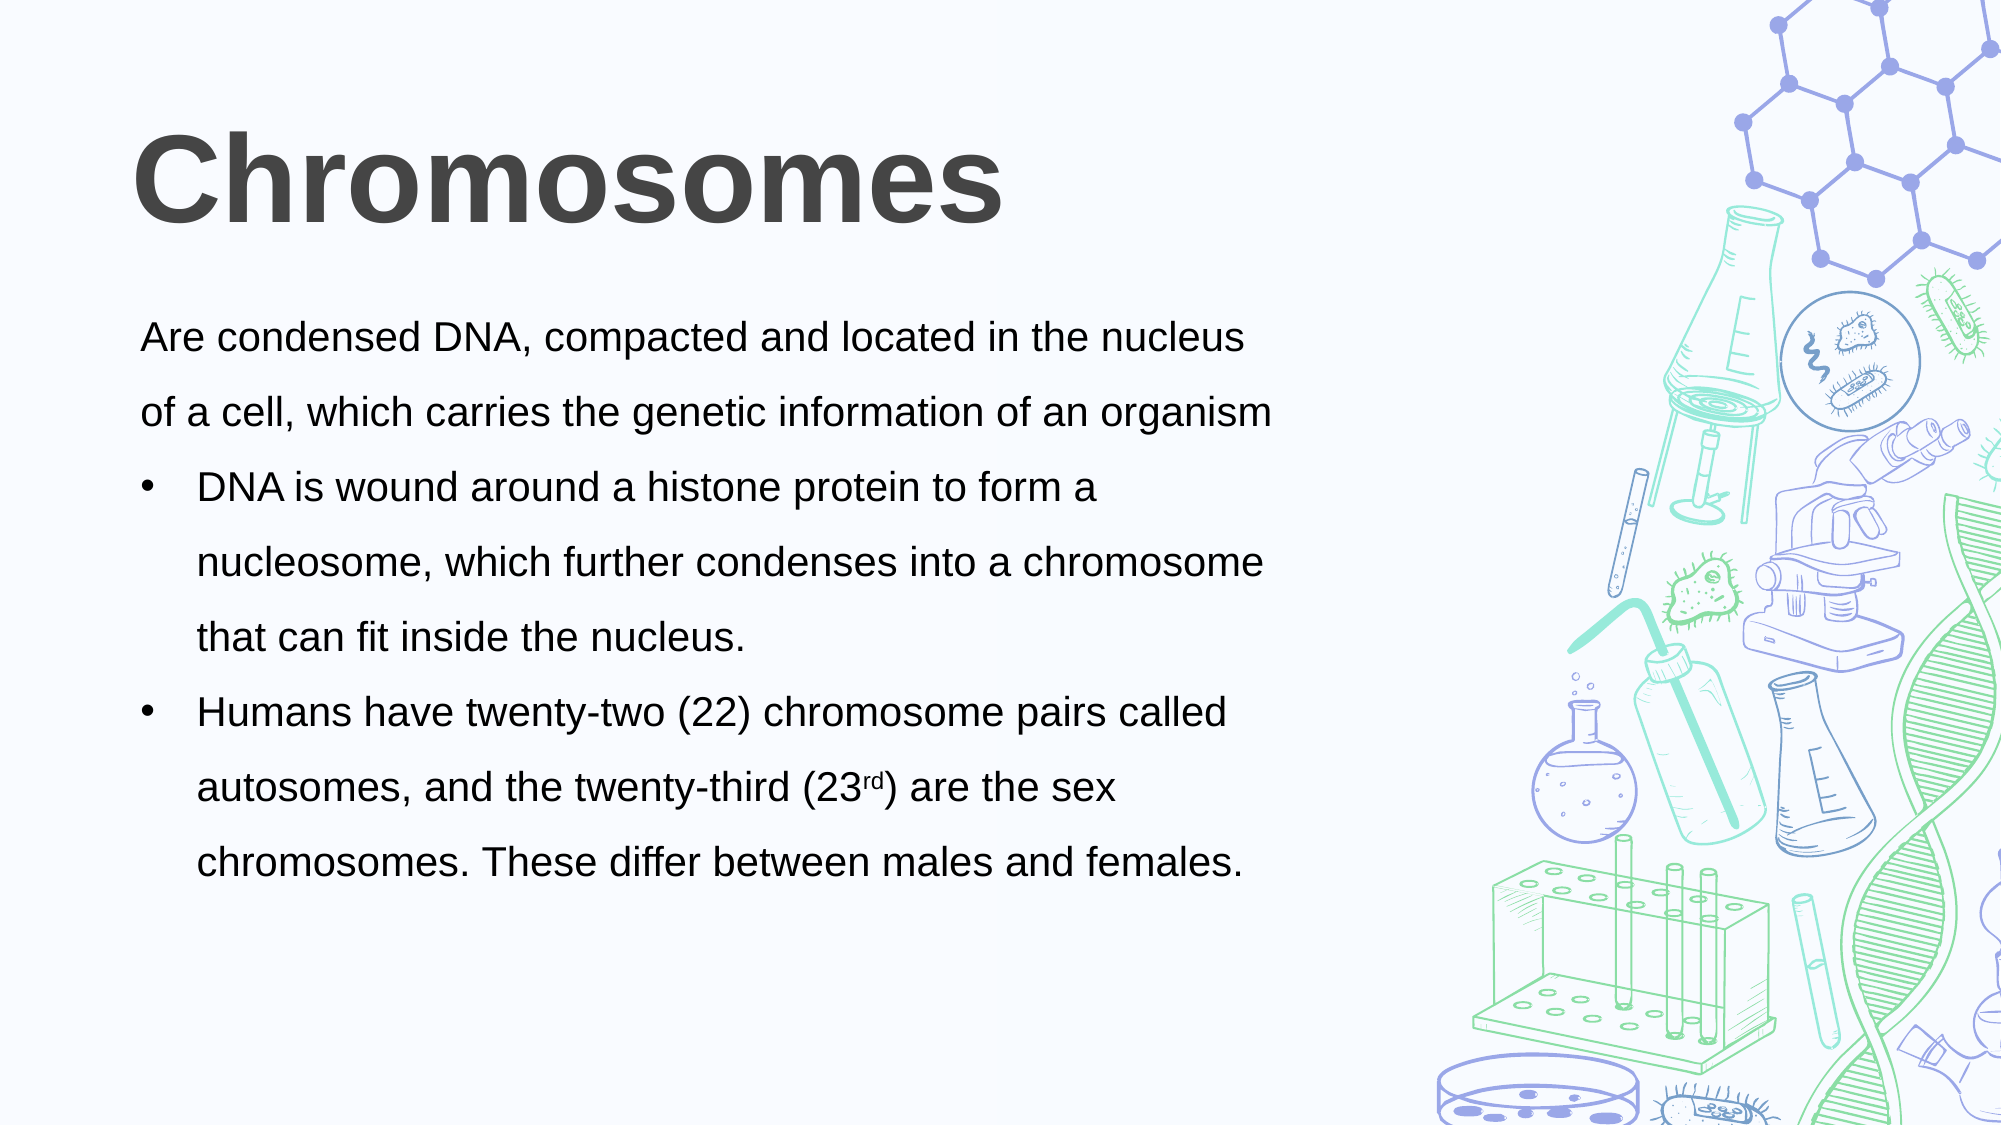

Chromosomes
Are condensed DNA, compacted and located in the nucleus of a cell, which carries the genetic information of an organism
DNA is wound around a histone protein to form a nucleosome, which further condenses into a chromosome that can fit inside the nucleus.
Humans have twenty-two (22) chromosome pairs called autosomes, and the twenty-third (23rd) are the sex chromosomes. These differ between males and females.